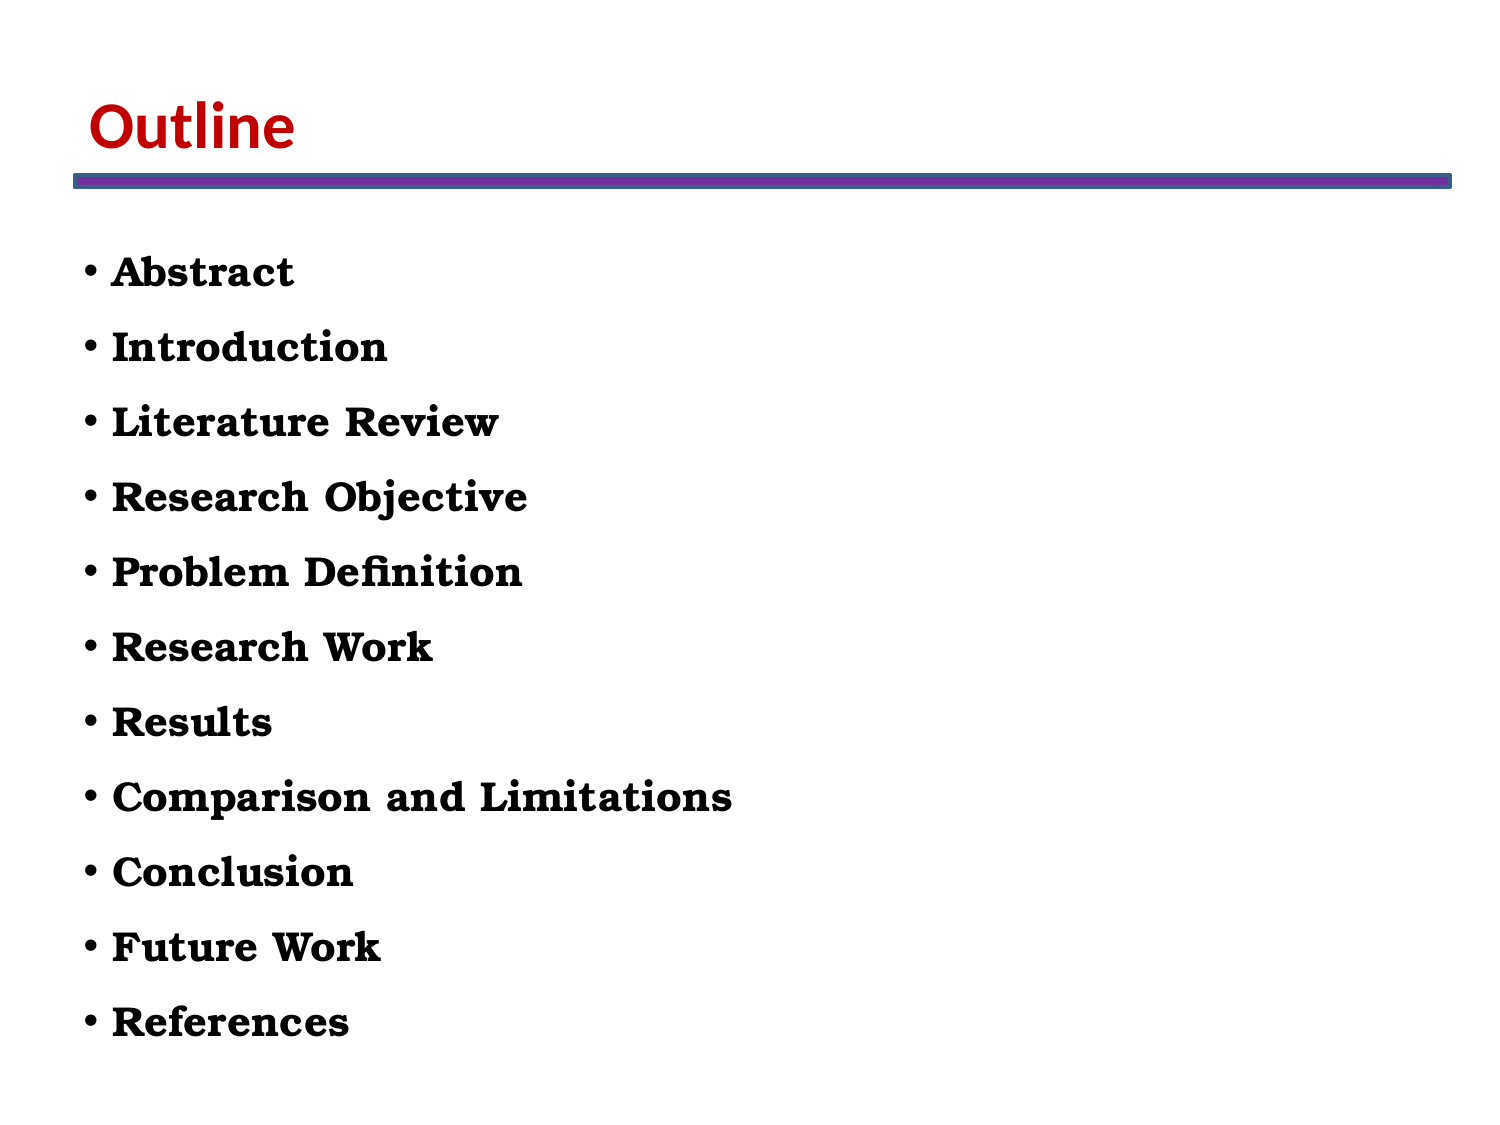

Outline

 Abstract
 Introduction
 Literature Review
 Research Objective
 Problem Definition
 Research Work
 Results
 Comparison and Limitations
 Conclusion
 Future Work
 References